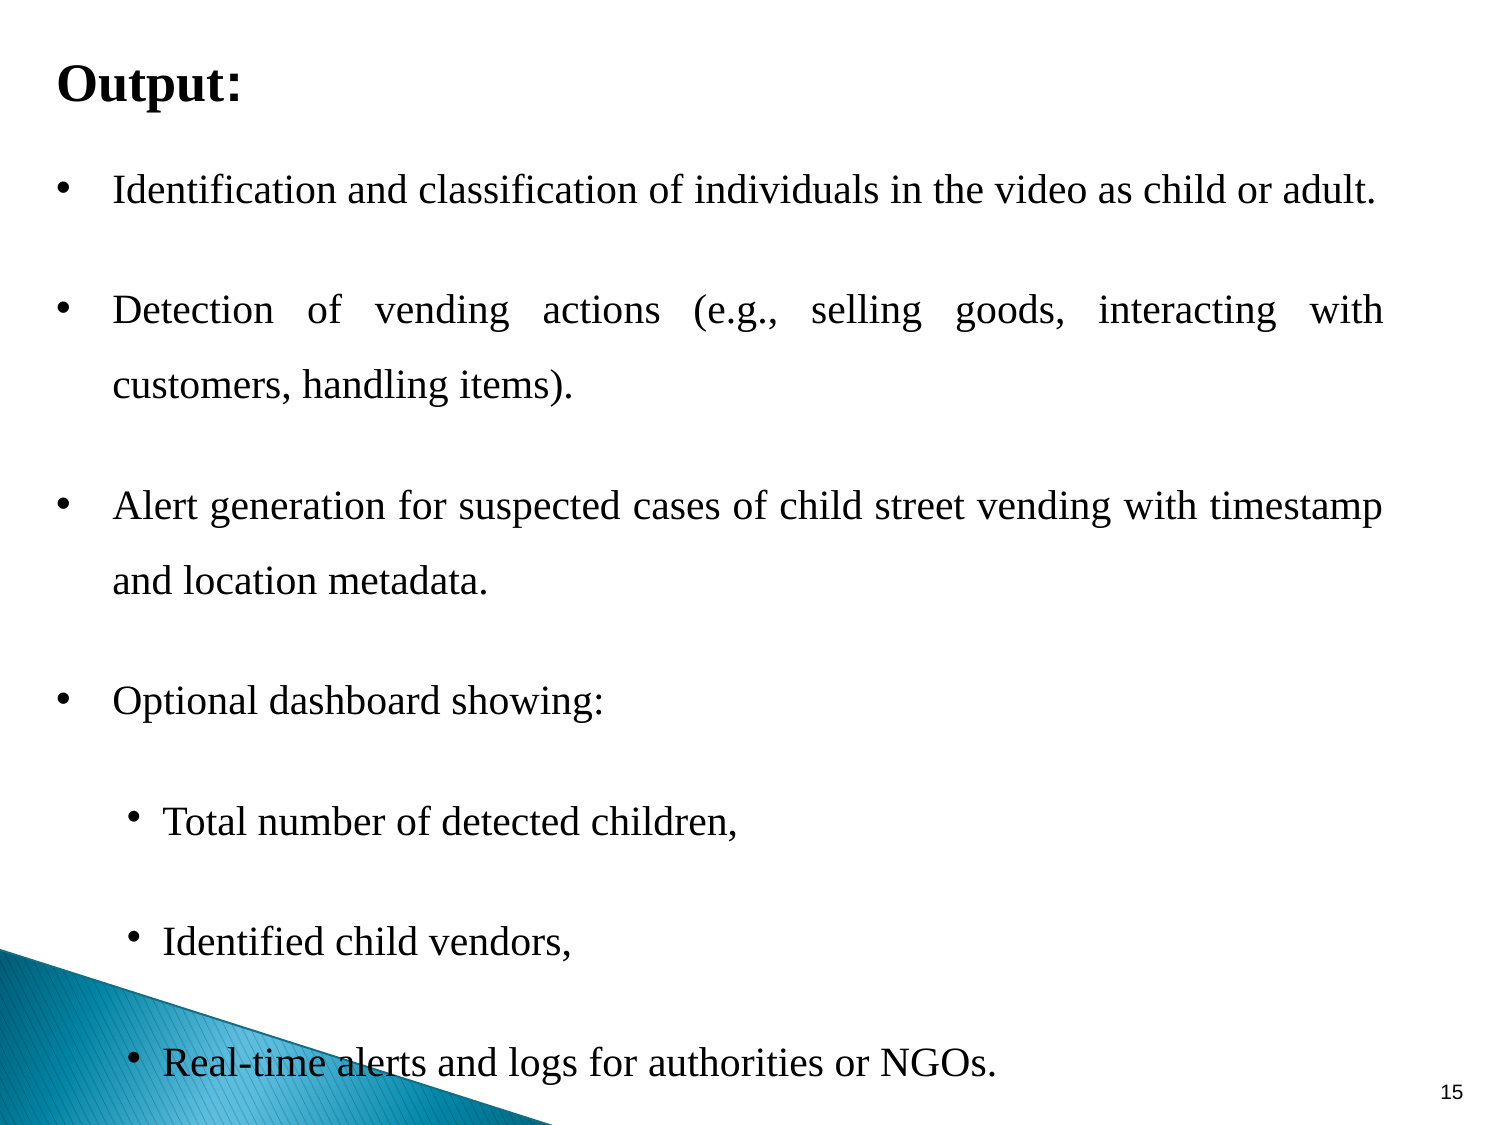

Output:
Identification and classification of individuals in the video as child or adult.
Detection of vending actions (e.g., selling goods, interacting with customers, handling items).
Alert generation for suspected cases of child street vending with timestamp and location metadata.
Optional dashboard showing:
Total number of detected children,
Identified child vendors,
Real-time alerts and logs for authorities or NGOs.
15